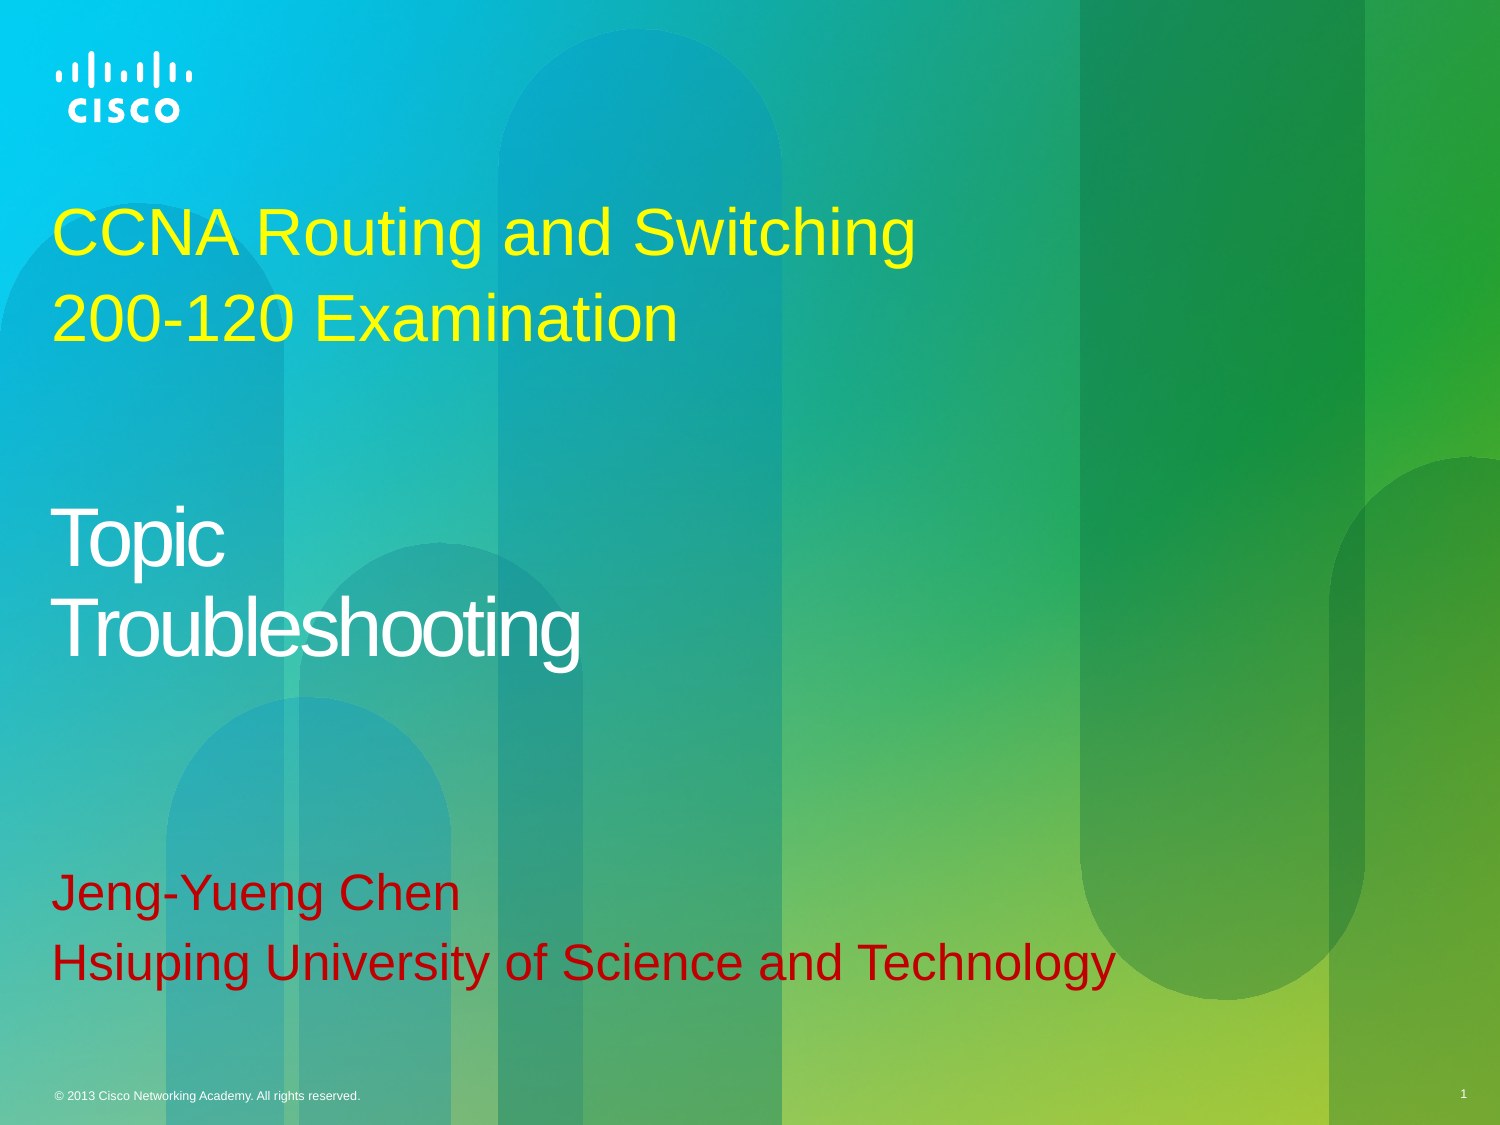

# Topic Troubleshooting
CCNA Routing and Switching
200-120 Examination
Jeng-Yueng Chen
Hsiuping University of Science and Technology